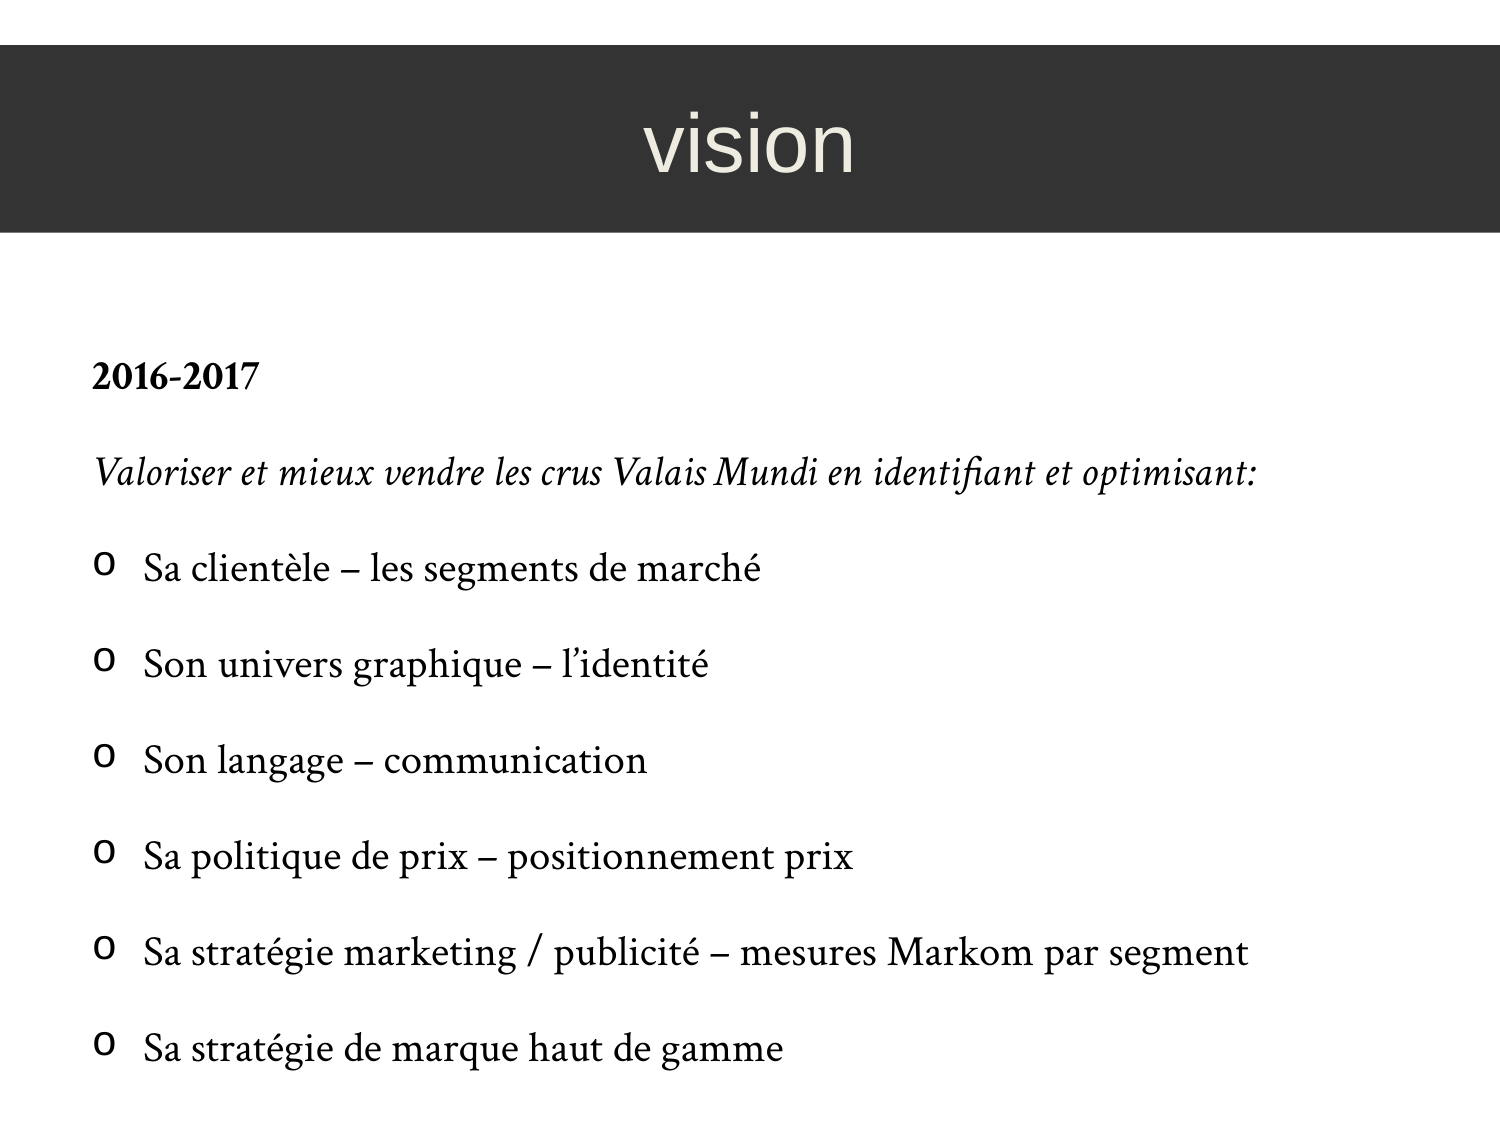

# vision
2016-2017
Valoriser et mieux vendre les crus Valais Mundi en identifiant et optimisant:
Sa clientèle – les segments de marché
Son univers graphique – l’identité
Son langage – communication
Sa politique de prix – positionnement prix
Sa stratégie marketing / publicité – mesures Markom par segment
Sa stratégie de marque haut de gamme